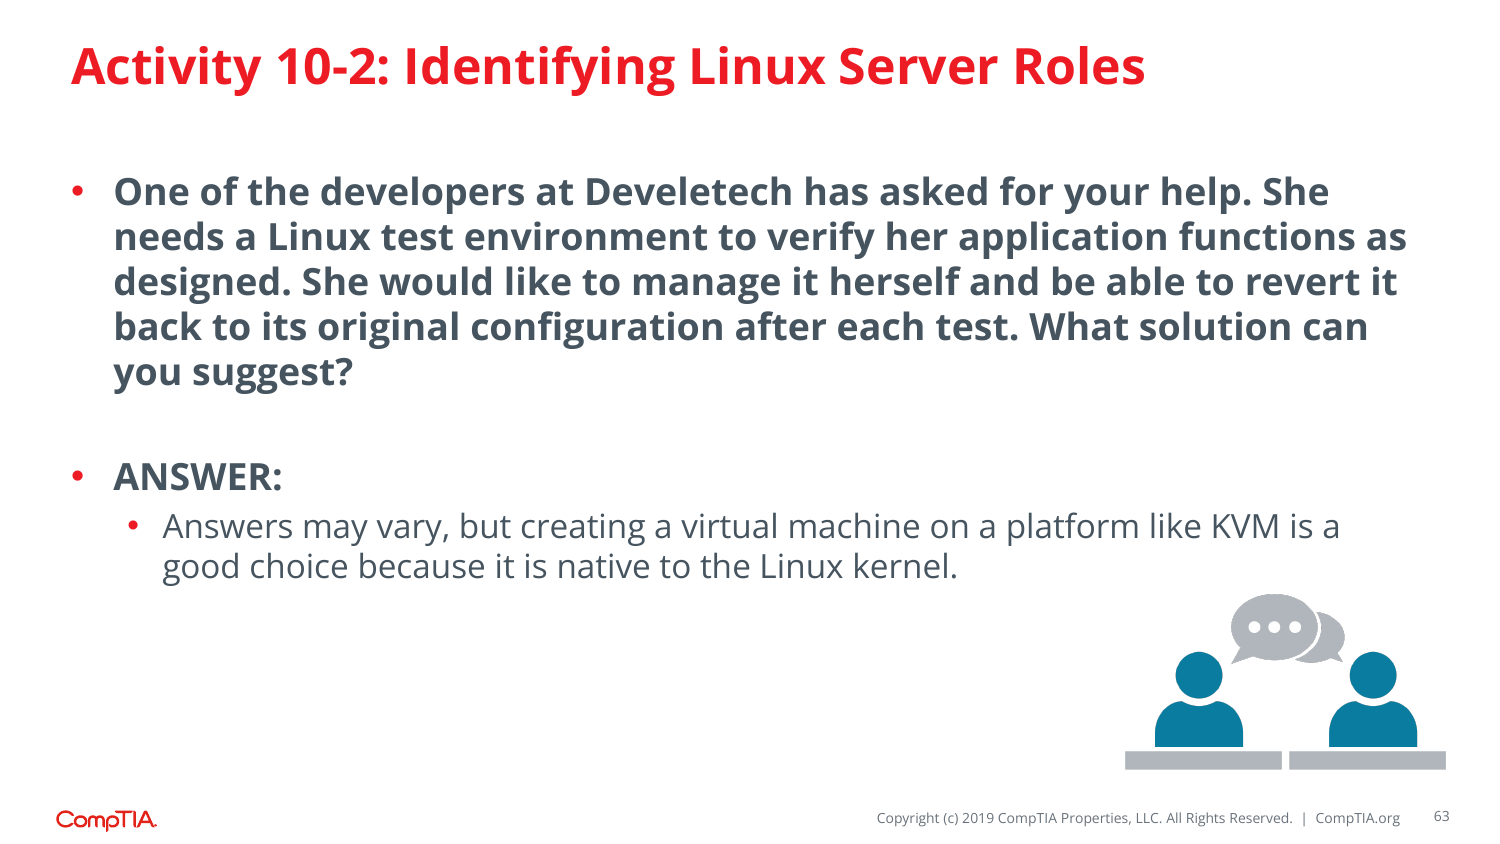

# Activity 10-2: Identifying Linux Server Roles
One of the developers at Develetech has asked for your help. She needs a Linux test environment to verify her application functions as designed. She would like to manage it herself and be able to revert it back to its original configuration after each test. What solution can you suggest?

ANSWER:
Answers may vary, but creating a virtual machine on a platform like KVM is a good choice because it is native to the Linux kernel.
63